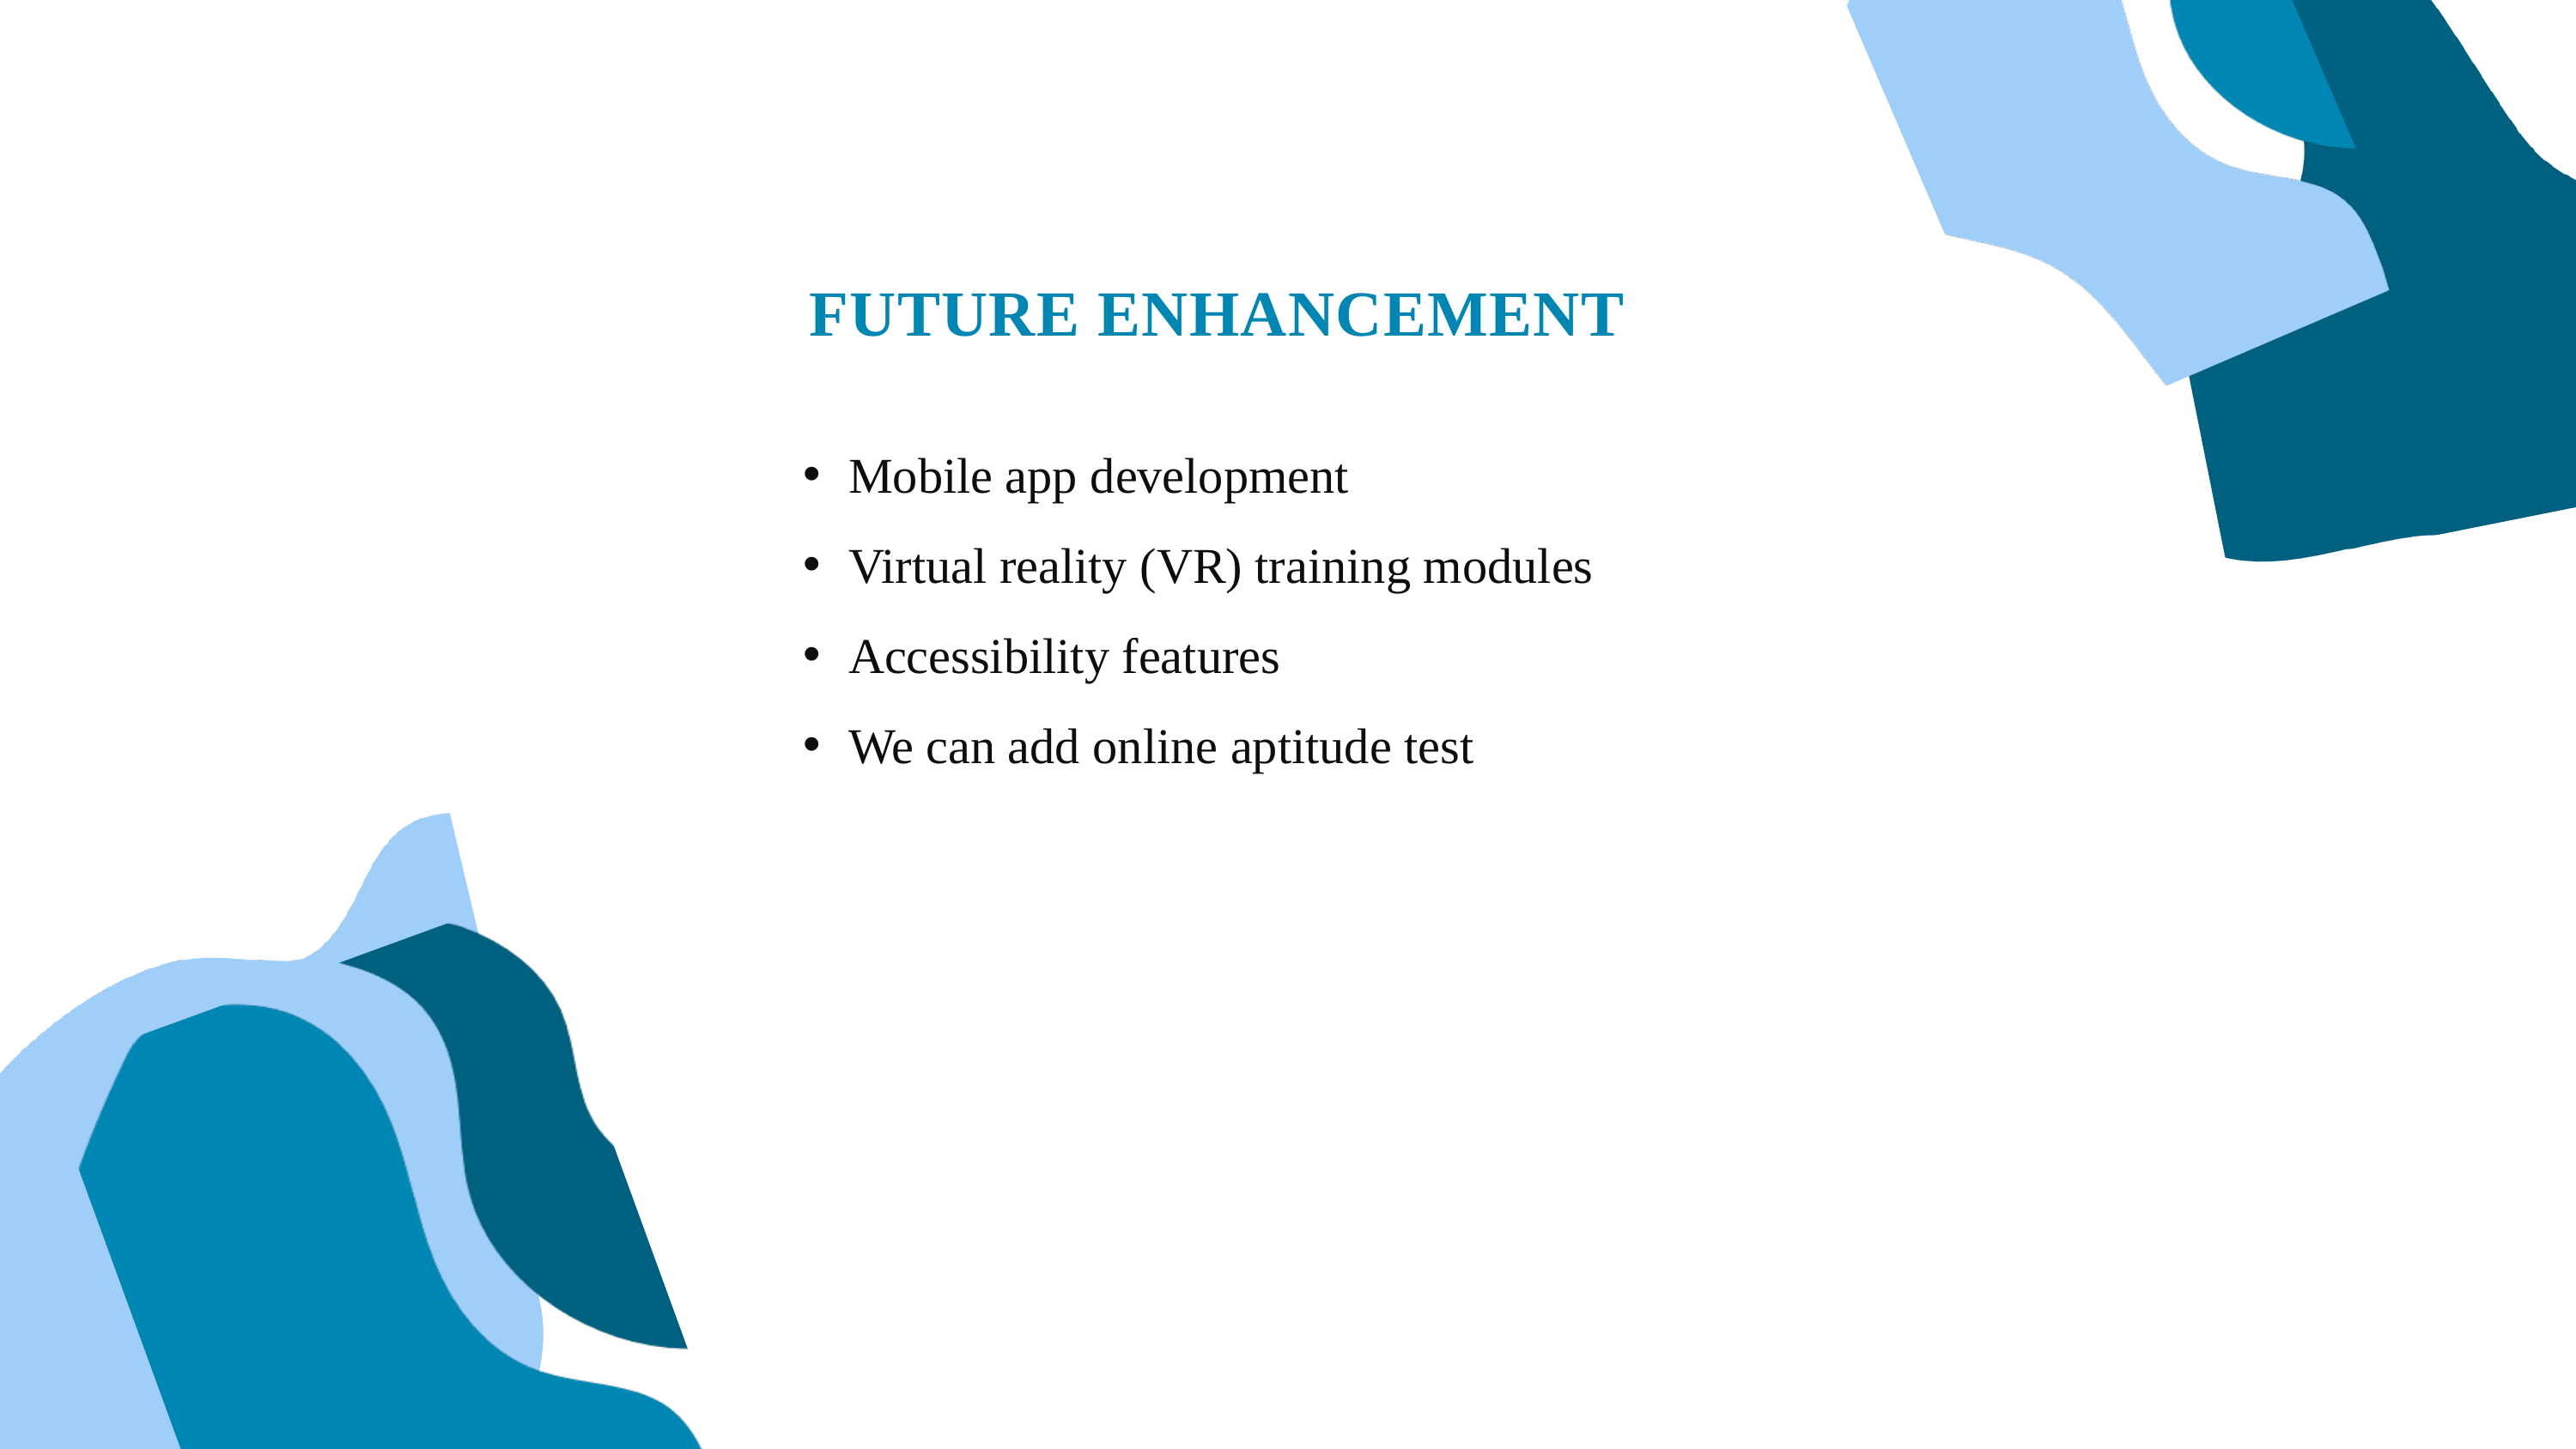

FUTURE ENHANCEMENT
Mobile app development
Virtual reality (VR) training modules
Accessibility features
We can add online aptitude test